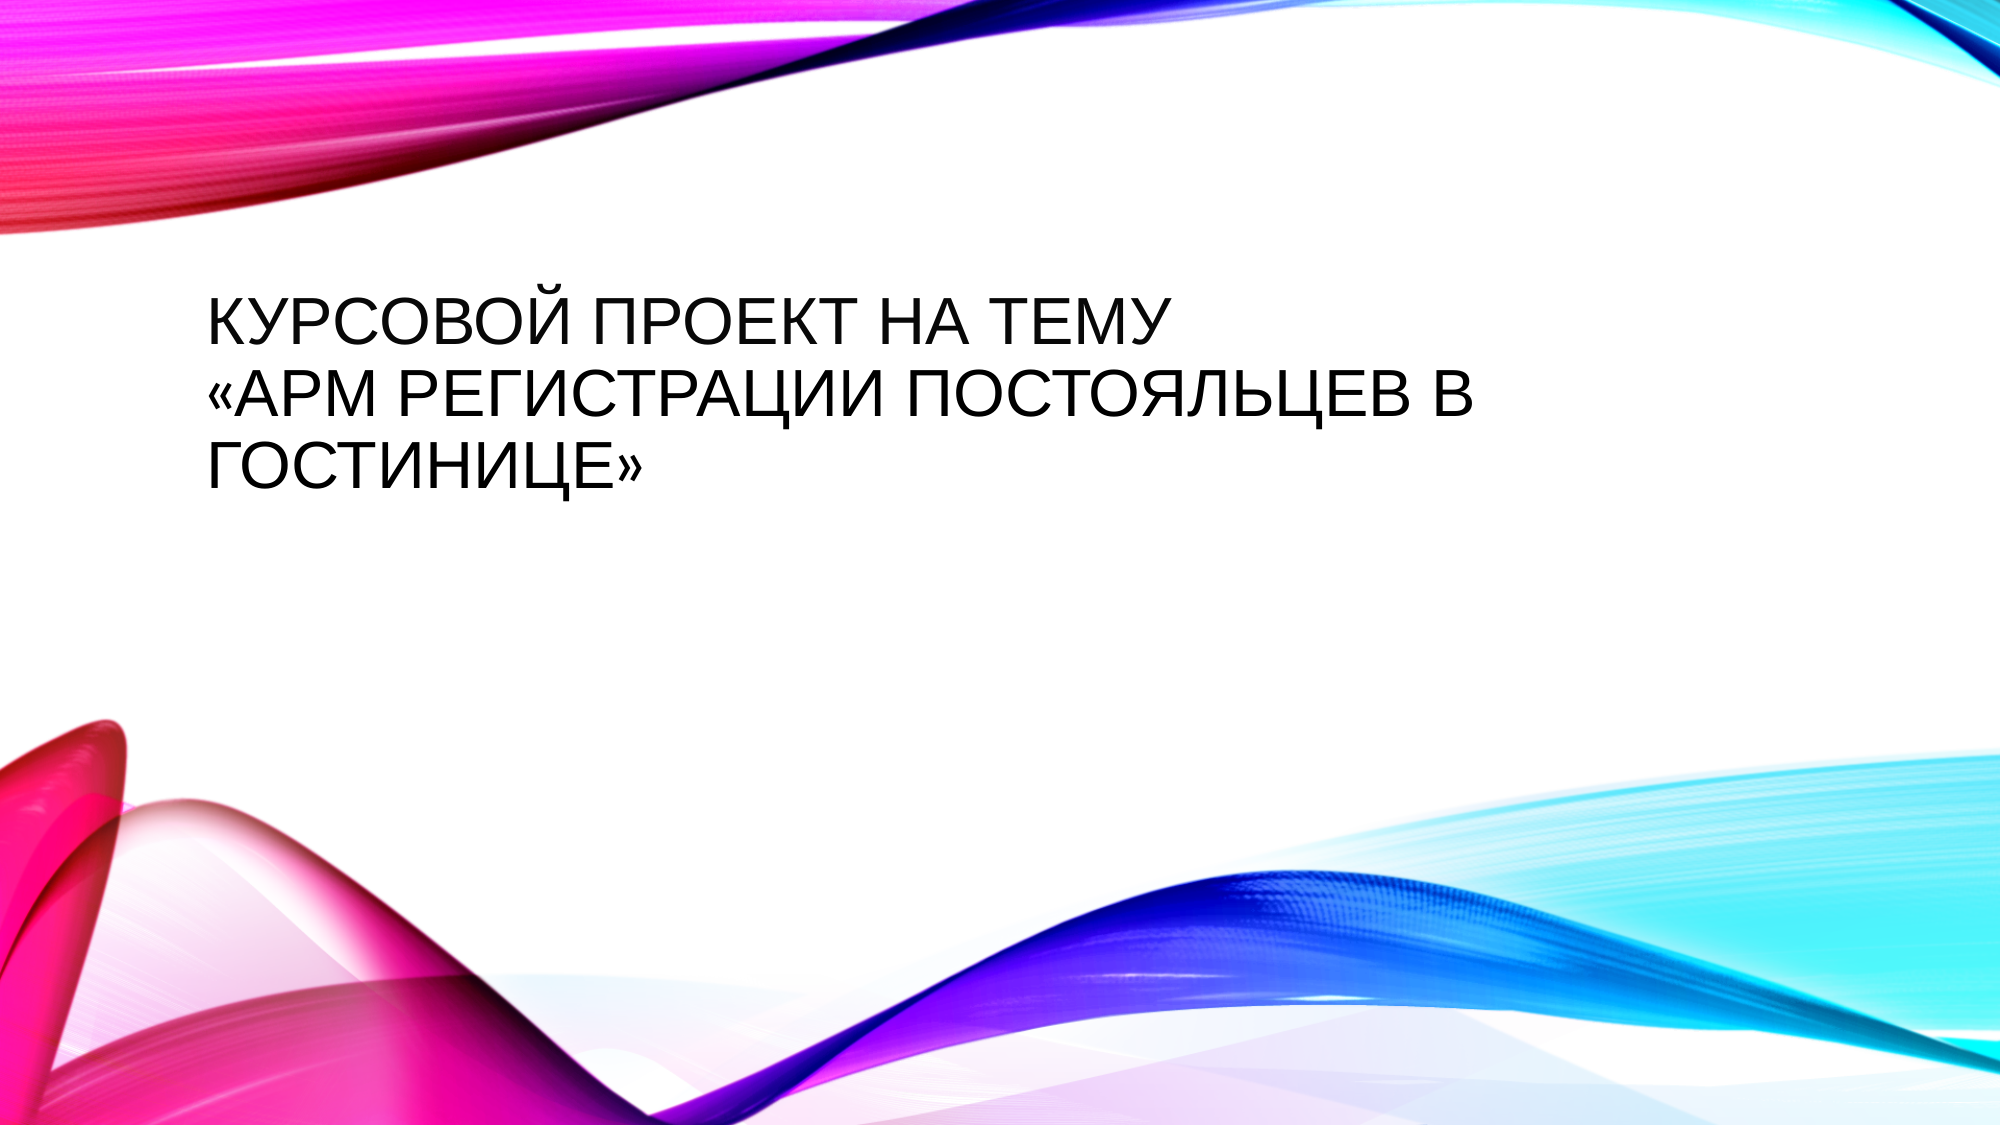

# КУРСОВОЙ ПРОЕКТ НА ТЕМУ «АРМ регистрации постояльцев в гостинице»